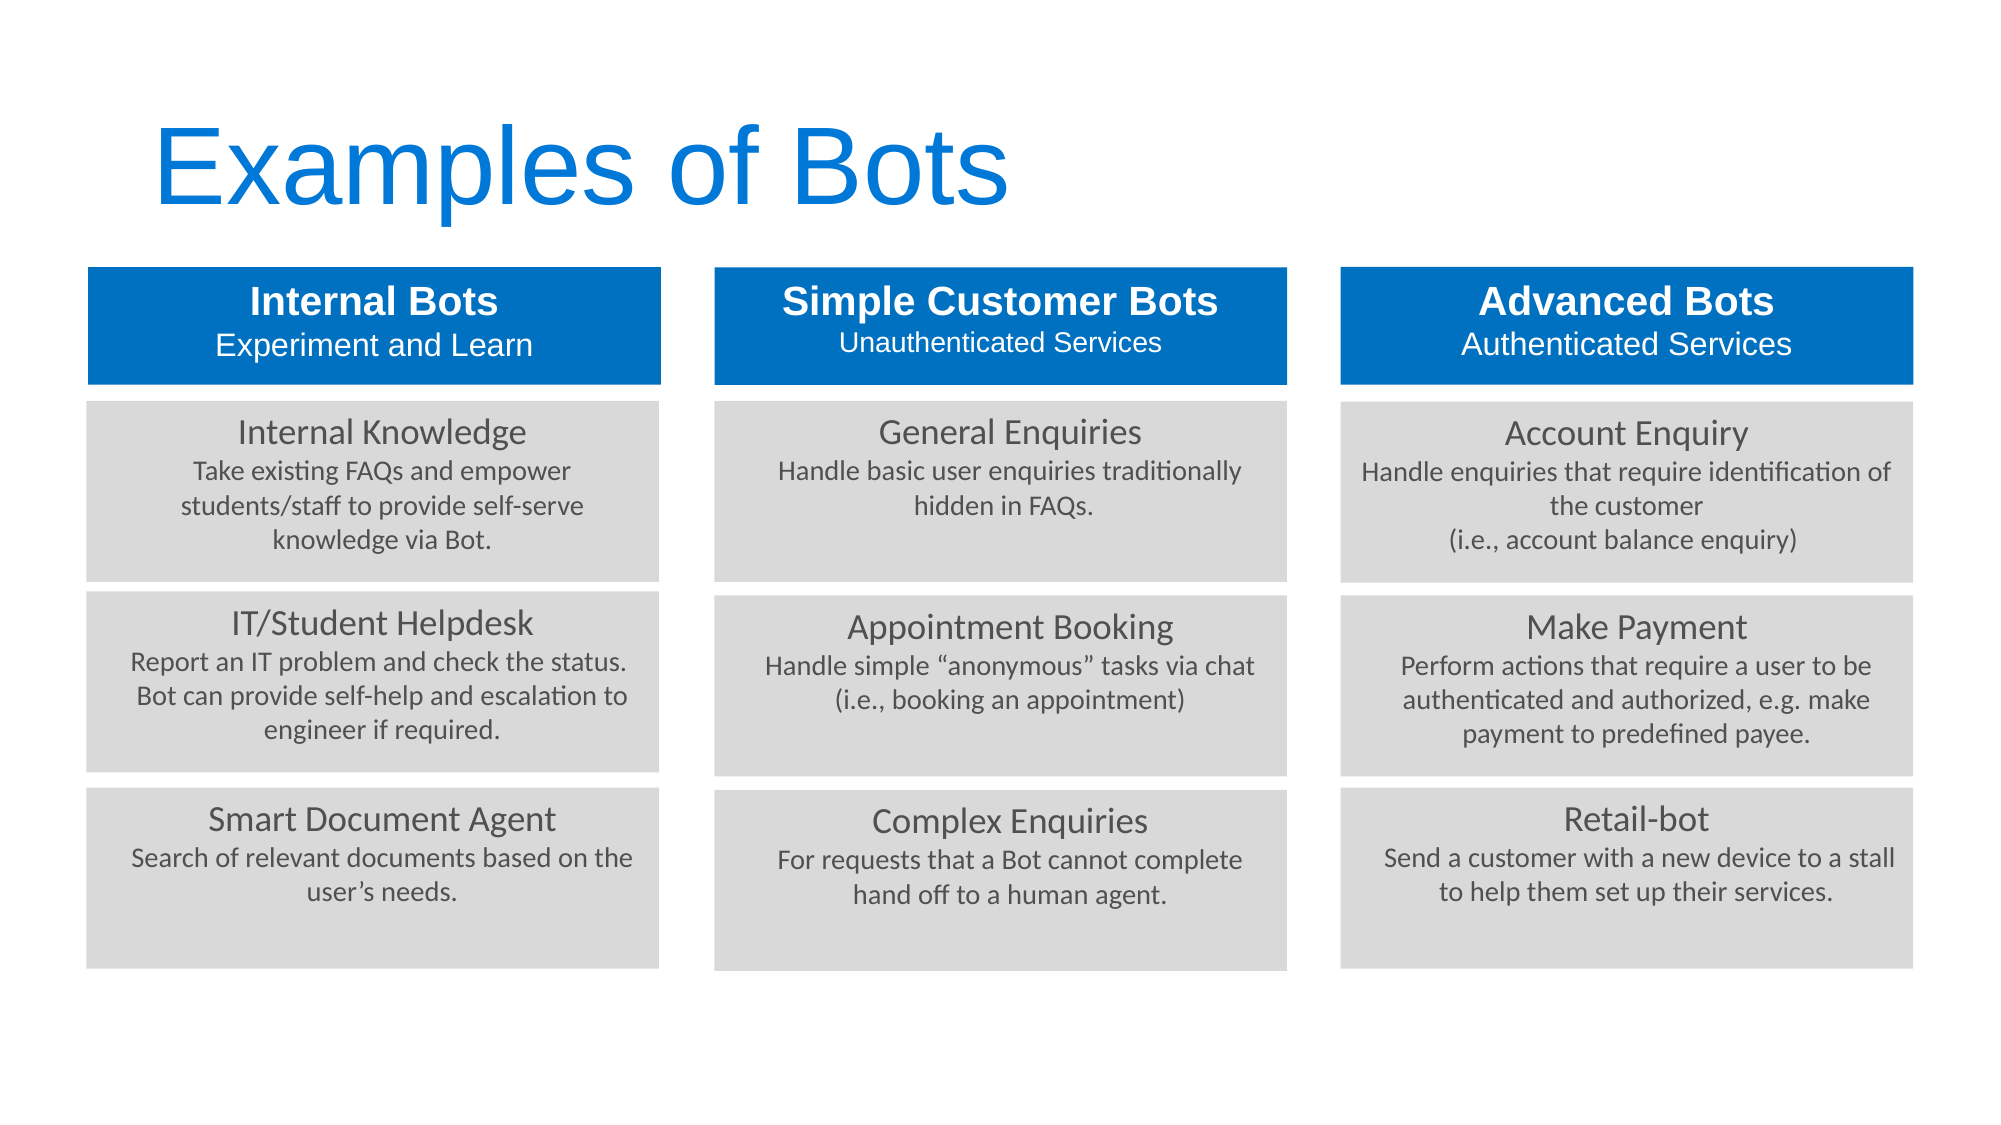

# Examples of Bots
Advanced Bots
Authenticated Services
Internal Bots
Experiment and Learn
Simple Customer Bots
Unauthenticated Services
Internal Knowledge
Take existing FAQs and empower students/staff to provide self-serve knowledge via Bot.
General Enquiries
Handle basic user enquiries traditionally hidden in FAQs.
Account Enquiry
Handle enquiries that require identification of the customer
(i.e., account balance enquiry)
IT/Student Helpdesk
Report an IT problem and check the status.  Bot can provide self-help and escalation to engineer if required.
Appointment Booking
Handle simple “anonymous” tasks via chat (i.e., booking an appointment)
Make Payment
Perform actions that require a user to be authenticated and authorized, e.g. make payment to predefined payee.
Smart Document Agent
Search of relevant documents based on the user’s needs.
Retail-bot
 Send a customer with a new device to a stall to help them set up their services.
Complex Enquiries
For requests that a Bot cannot complete hand off to a human agent.